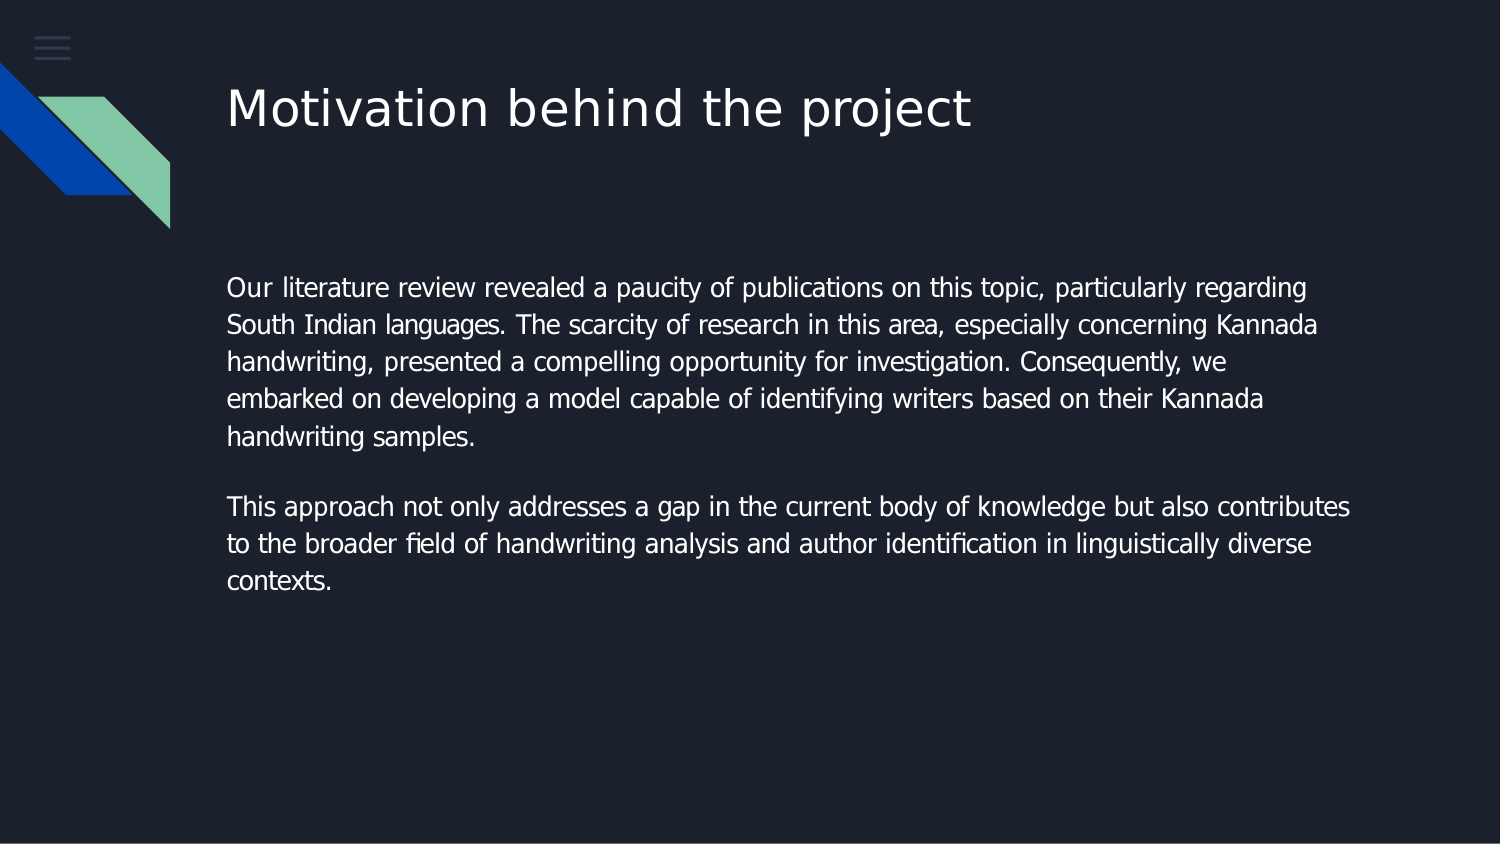

# Motivation behind the project
Our literature review revealed a paucity of publications on this topic, particularly regarding South Indian languages. The scarcity of research in this area, especially concerning Kannada handwriting, presented a compelling opportunity for investigation. Consequently, we embarked on developing a model capable of identifying writers based on their Kannada handwriting samples.

This approach not only addresses a gap in the current body of knowledge but also contributes to the broader field of handwriting analysis and author identification in linguistically diverse contexts.